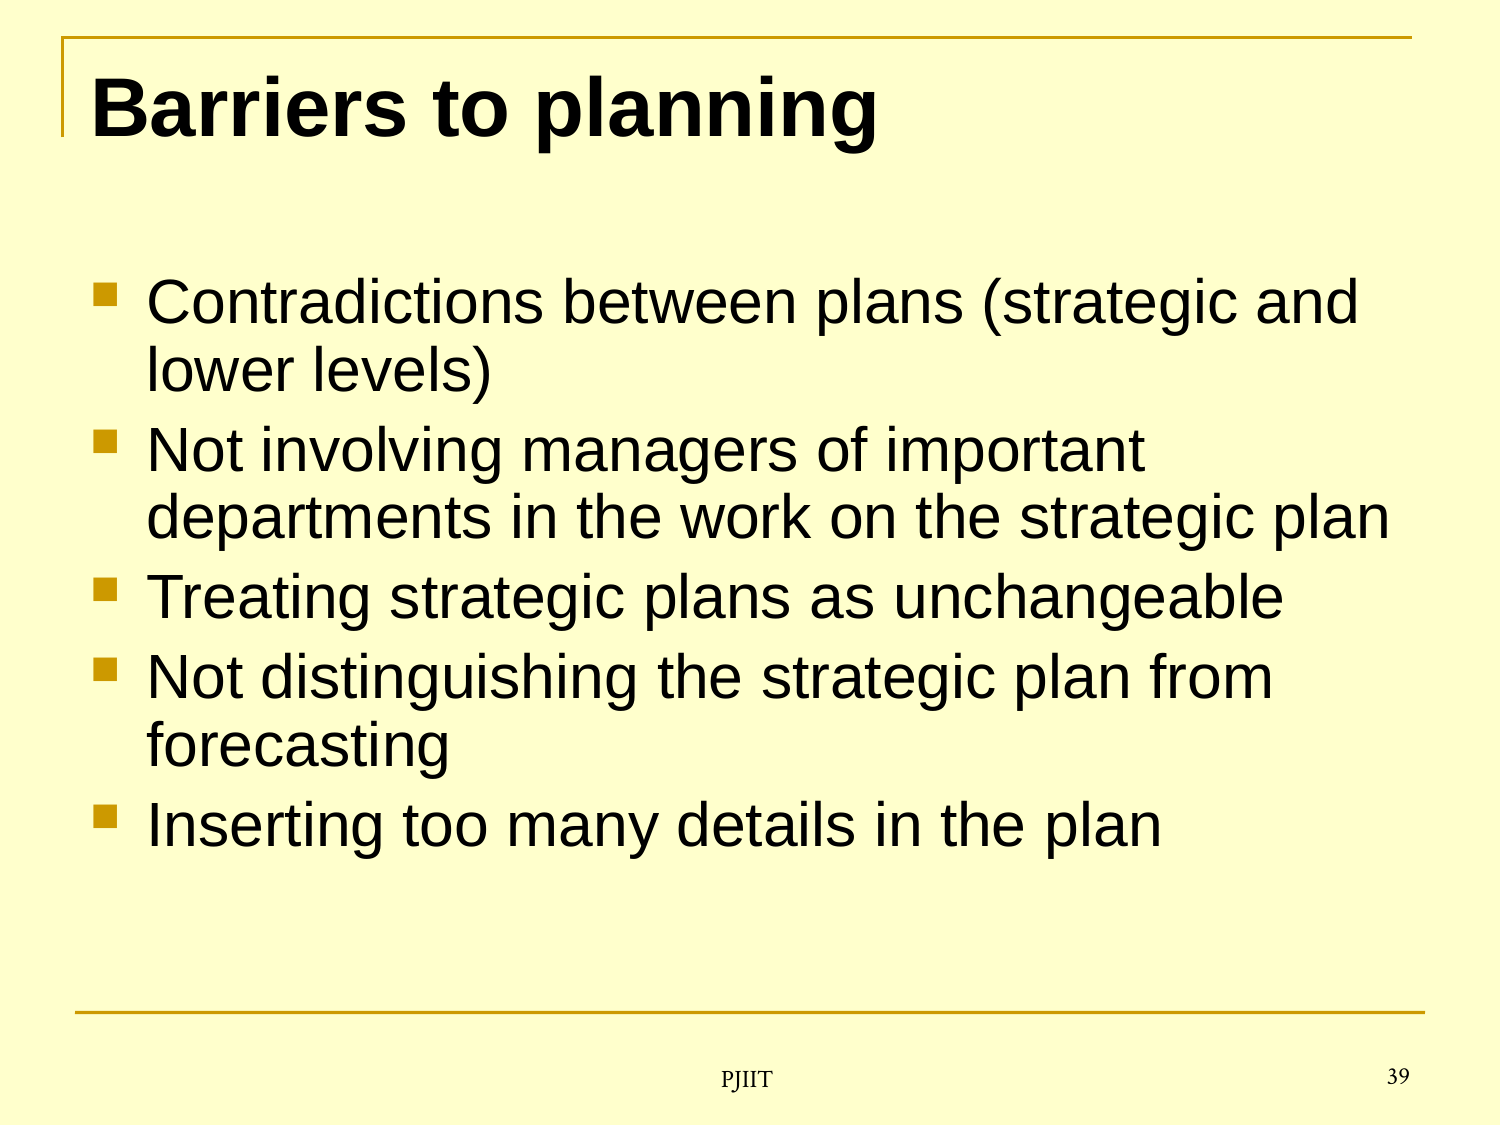

# Barriers to planning
Contradictions between plans (strategic and lower levels)
Not involving managers of important departments in the work on the strategic plan
Treating strategic plans as unchangeable
Not distinguishing the strategic plan from forecasting
Inserting too many details in the plan
39
PJIIT